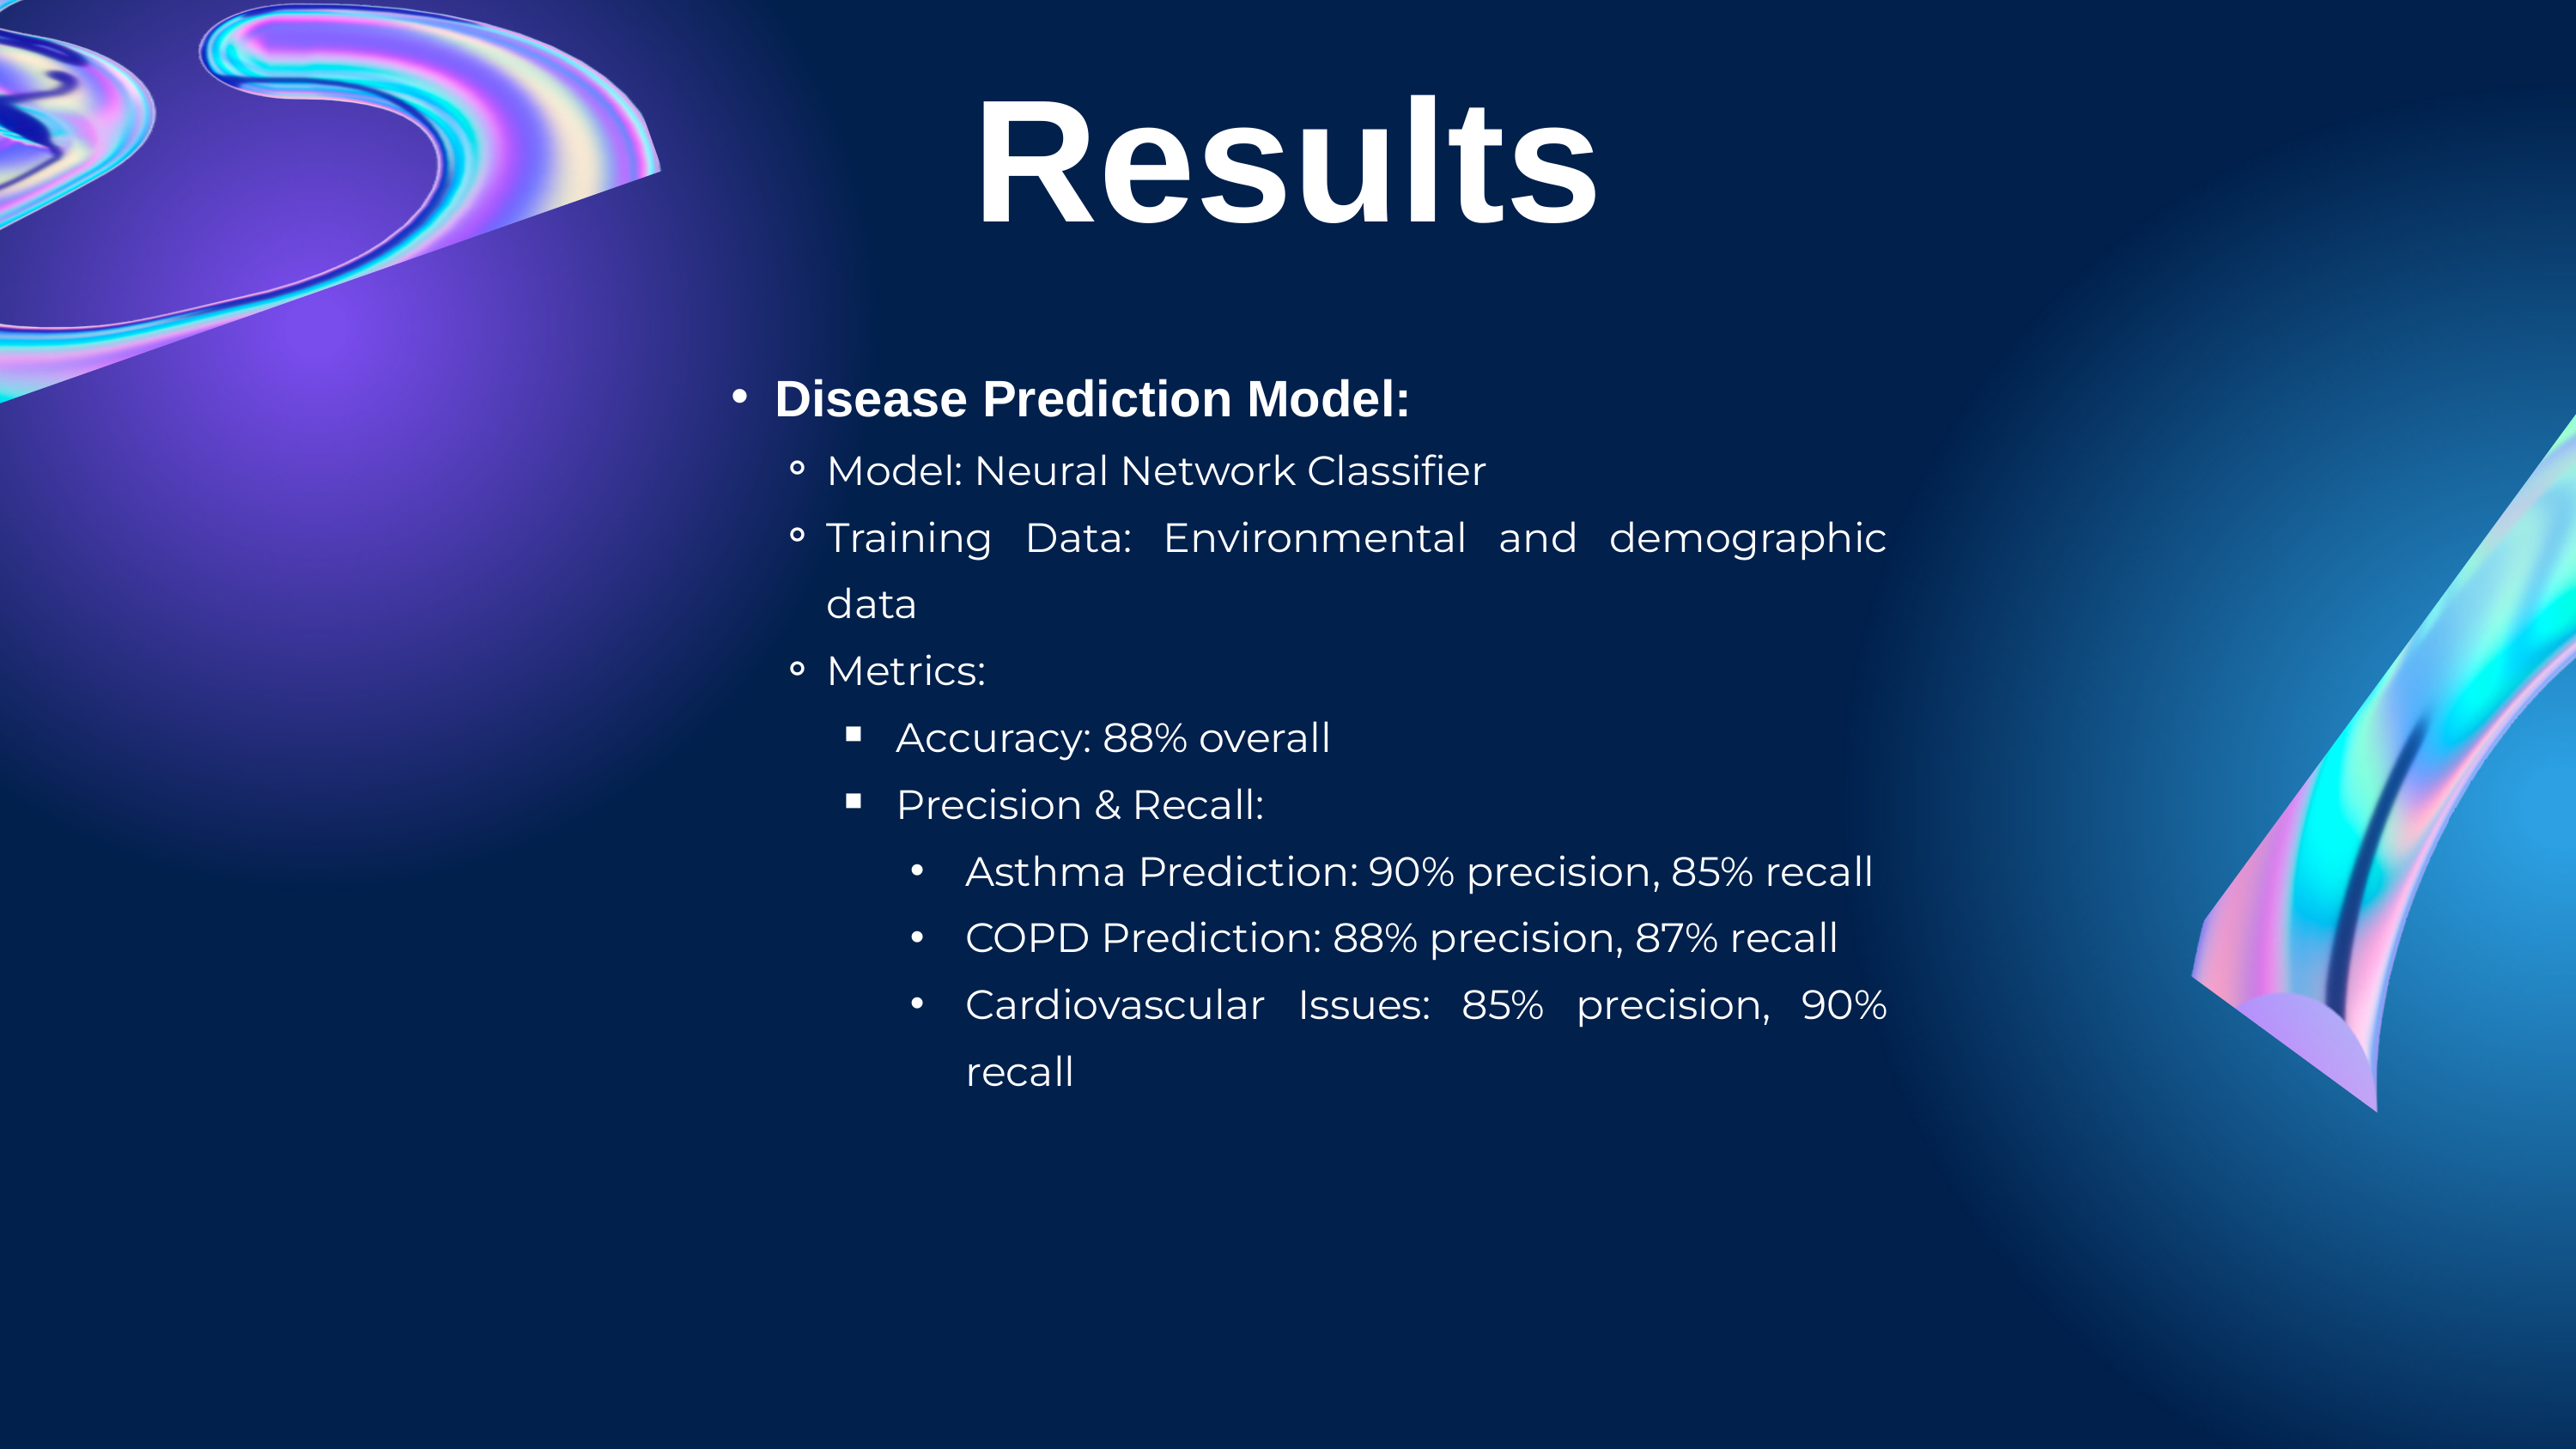

Results

Disease Prediction Model:
Model: Neural Network Classifier
Training Data: Environmental and demographic data
Metrics:
Accuracy: 88% overall
Precision & Recall:
Asthma Prediction: 90% precision, 85% recall
COPD Prediction: 88% precision, 87% recall
Cardiovascular Issues: 85% precision, 90% recall